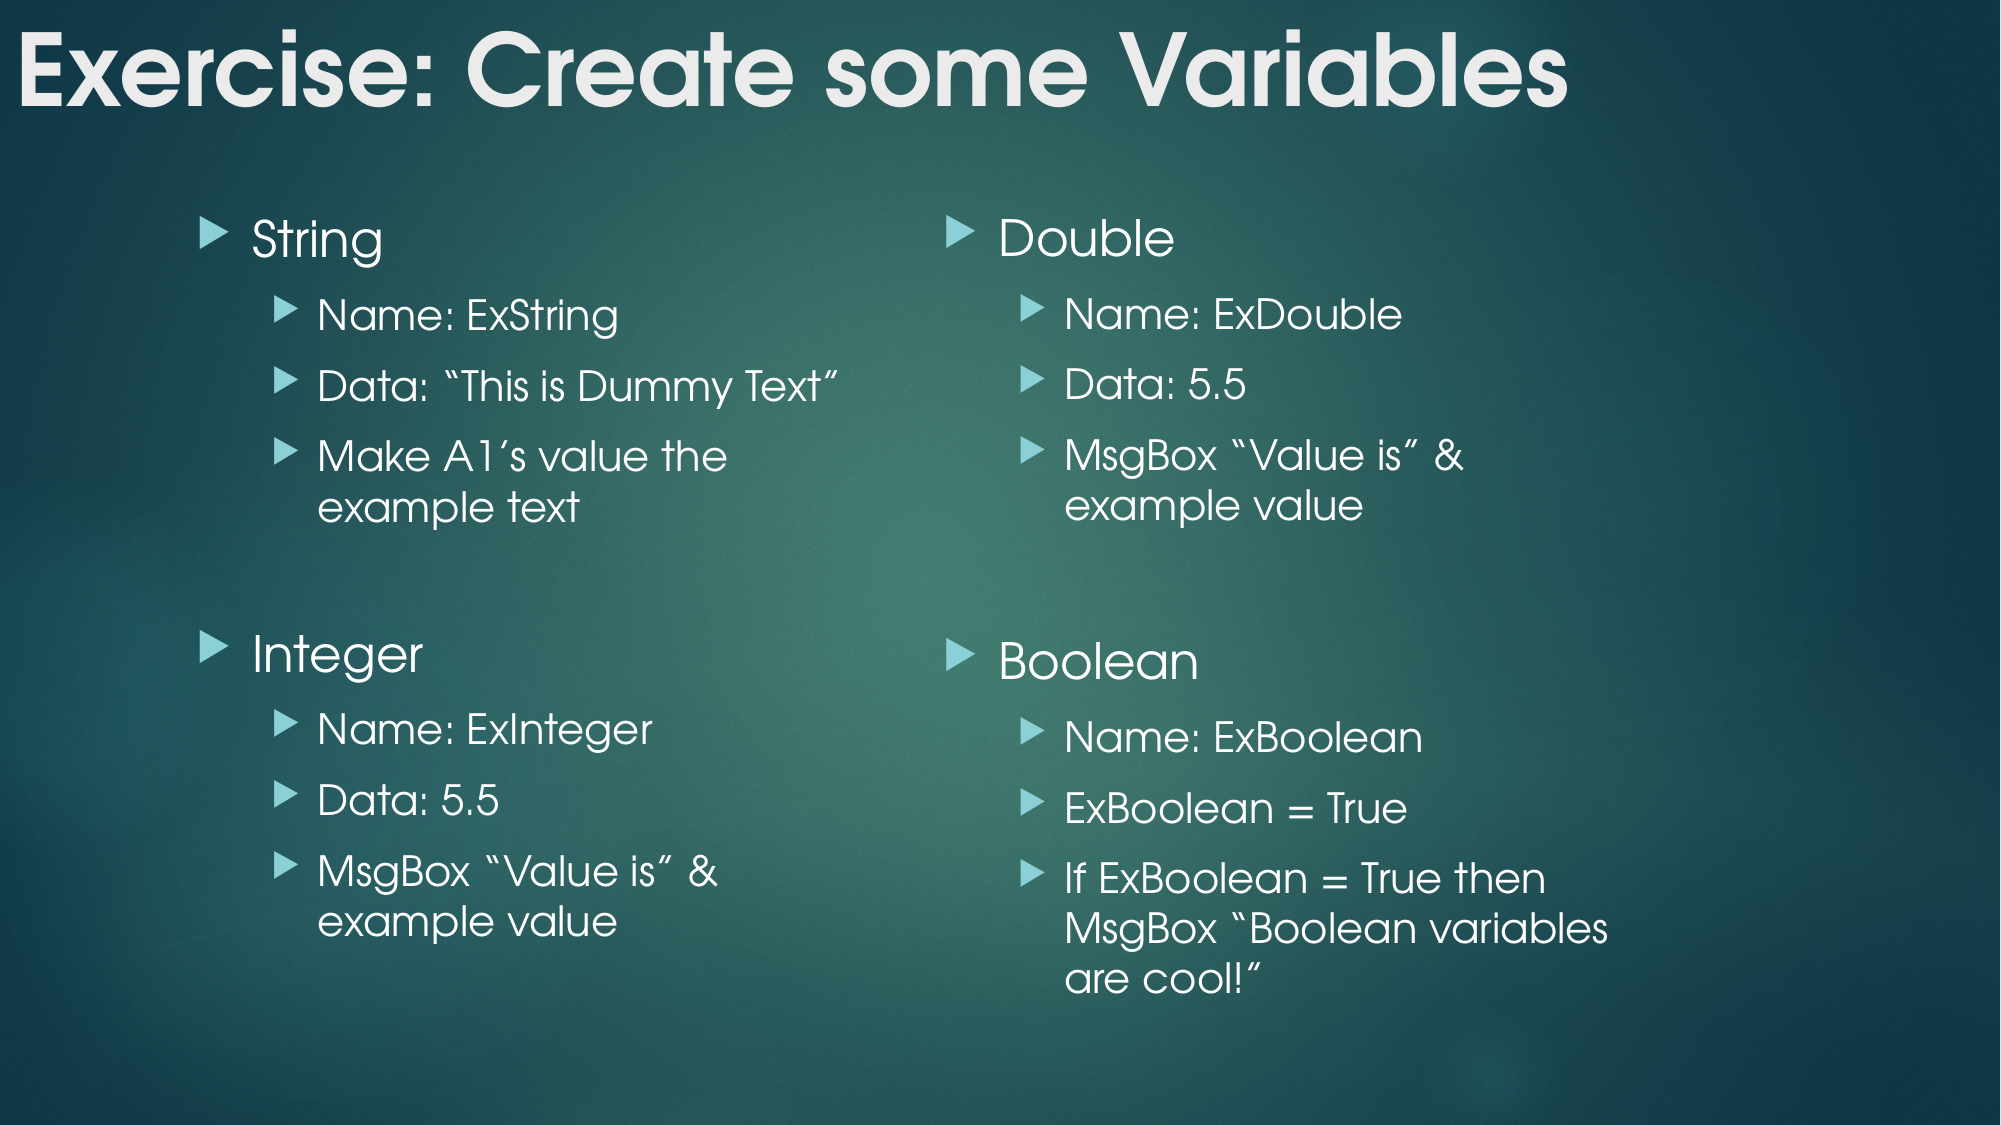

# Exercise: Create some Variables
Double
Name: ExDouble
Data: 5.5
MsgBox “Value is” & example value

Boolean
Name: ExBoolean
ExBoolean = True
If ExBoolean = True then MsgBox “Boolean variables are cool!”
String
Name: ExString
Data: “This is Dummy Text”
Make A1’s value the example text

Integer
Name: ExInteger
Data: 5.5
MsgBox “Value is” &  example value